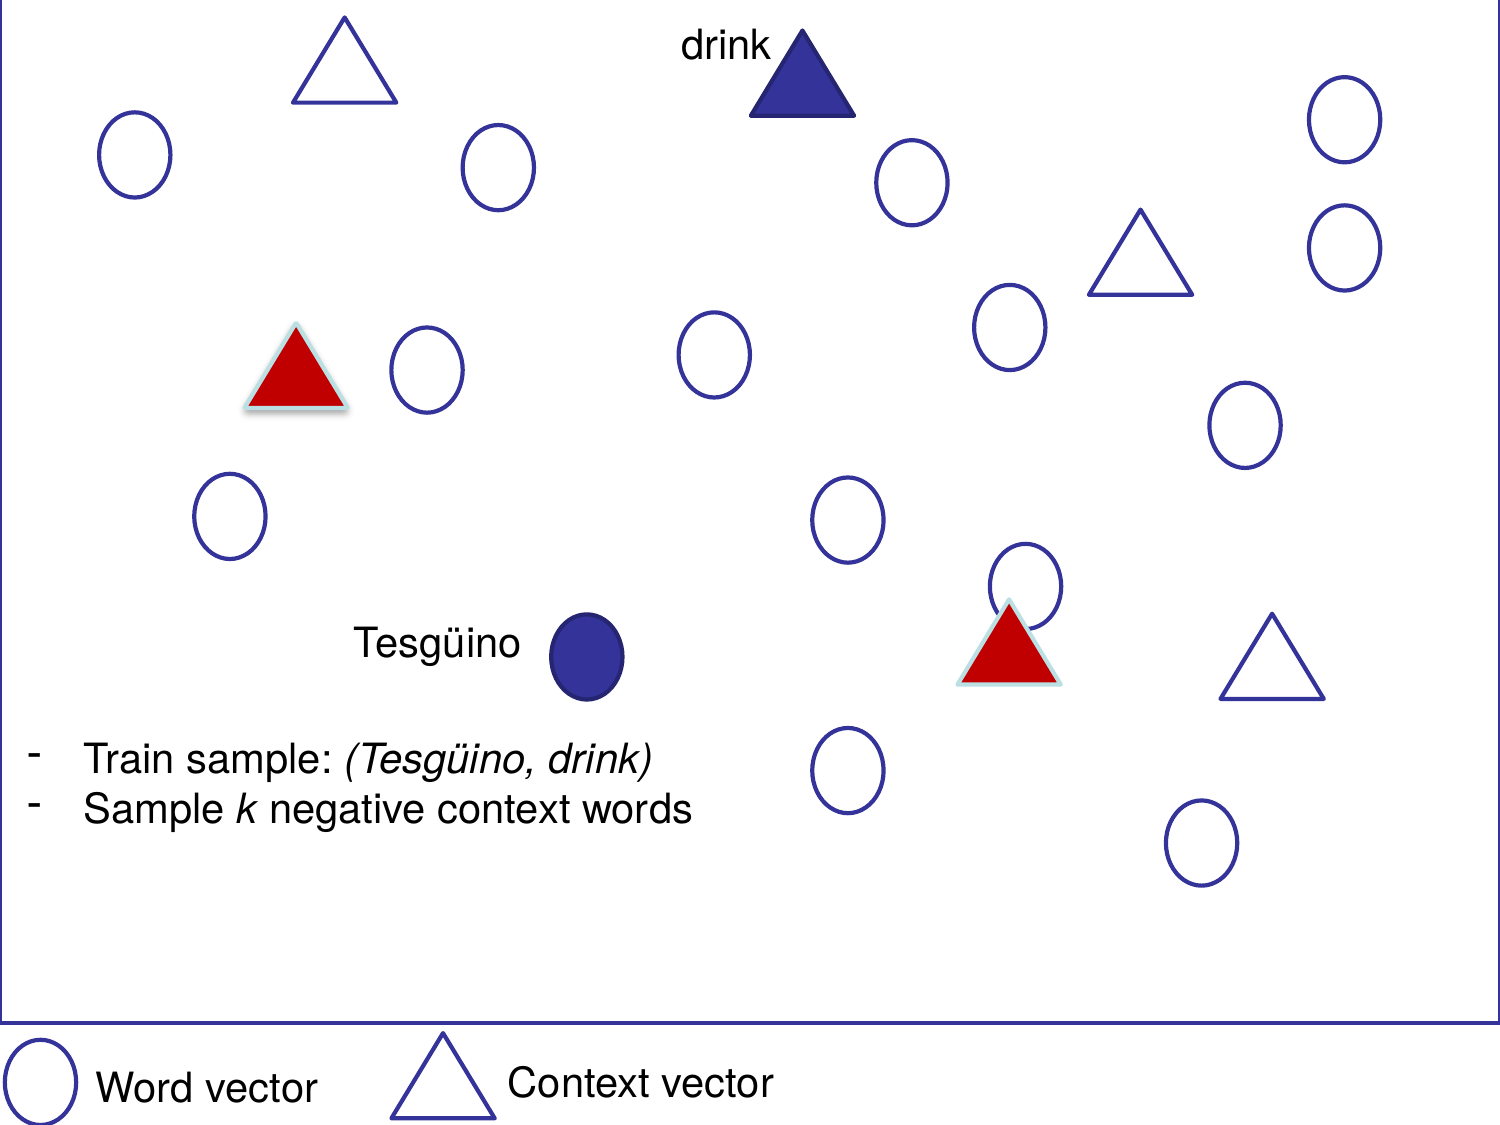

drink

Tesgüino

Train sample: (Tesgüino, drink)
Sample k negative context words

Context vector
Word vector